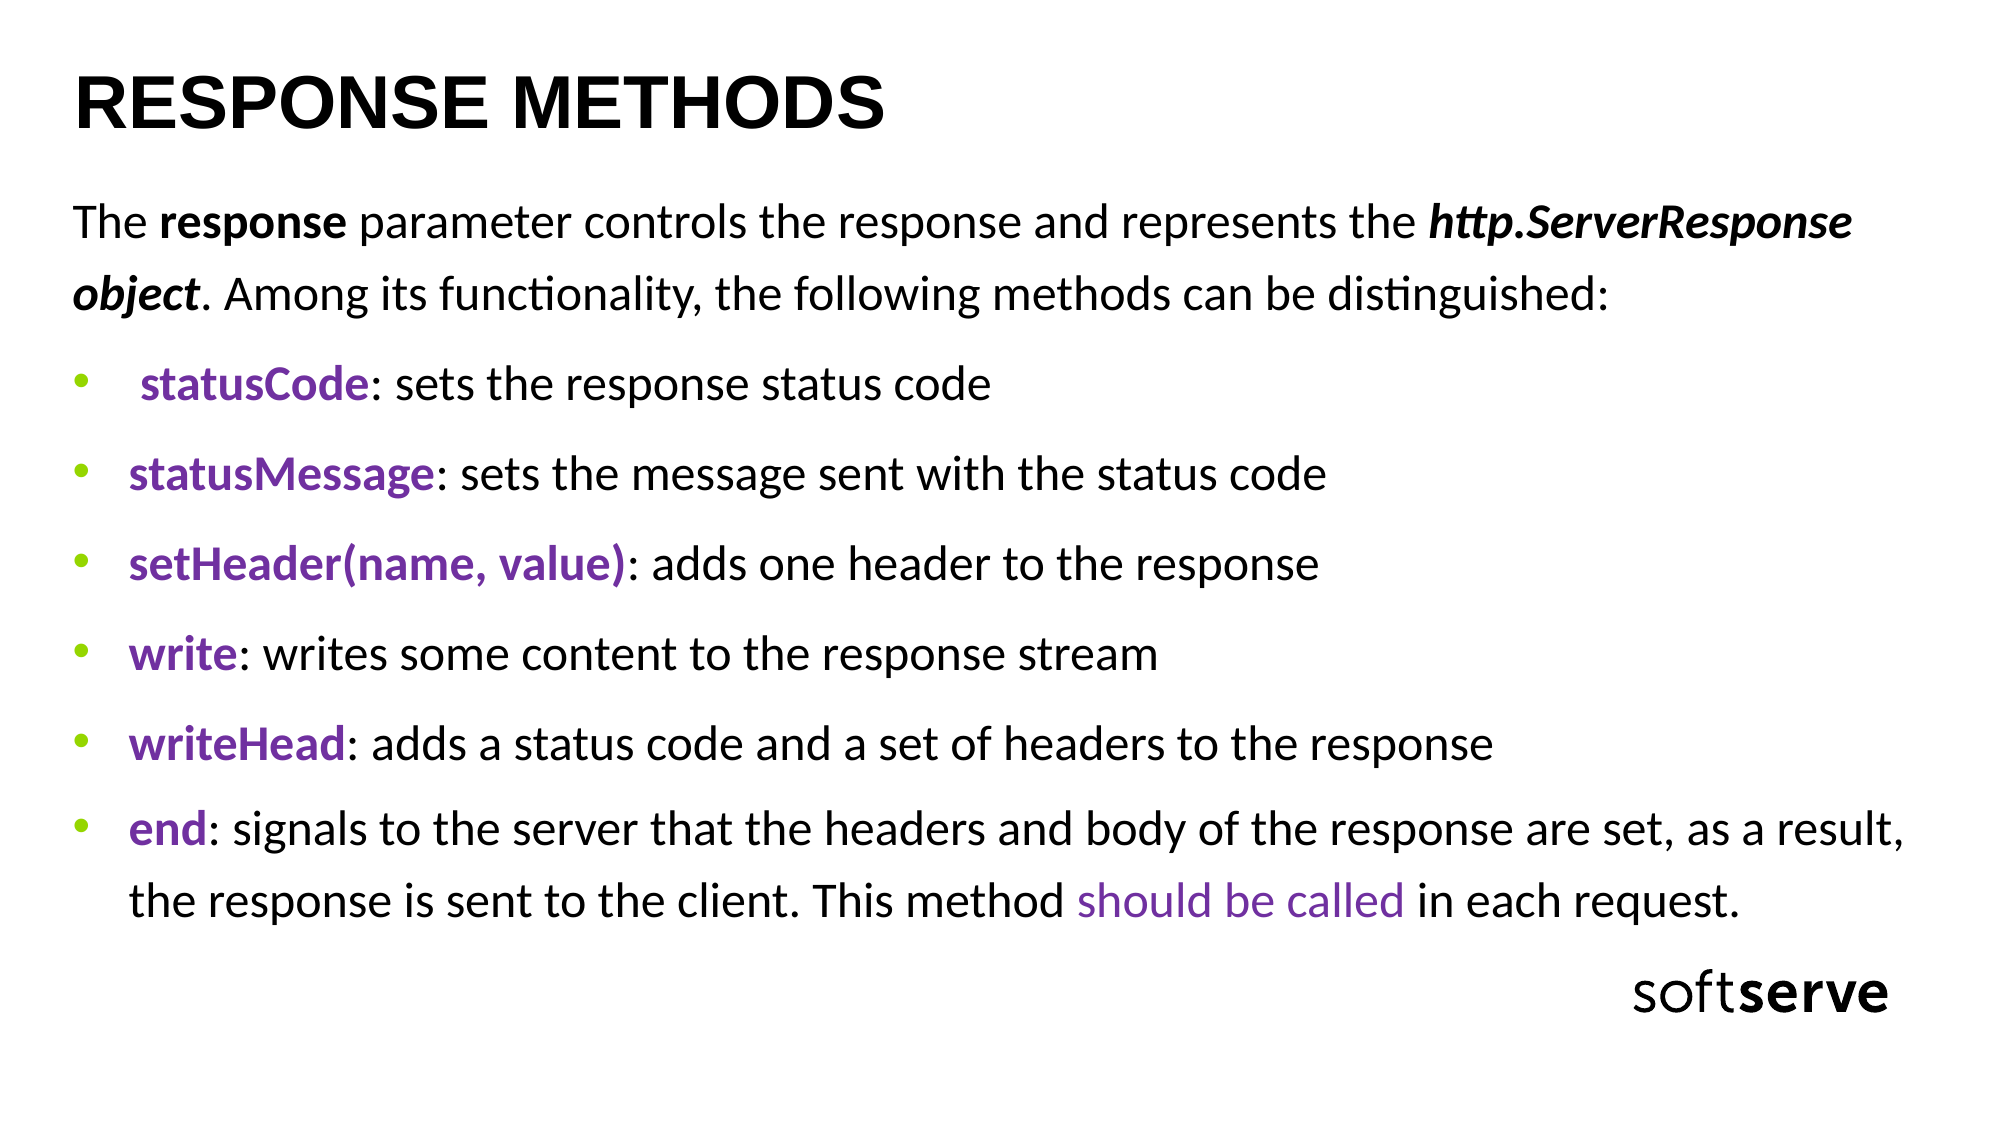

# RESPONSE METHODS
The response parameter controls the response and represents the http.ServerResponse object. Among its functionality, the following methods can be distinguished:
 statusCode: sets the response status code
statusMessage: sets the message sent with the status code
setHeader(name, value): adds one header to the response
write: writes some content to the response stream
writeHead: adds a status code and a set of headers to the response
end: signals to the server that the headers and body of the response are set, as a result, the response is sent to the client. This method should be called in each request.